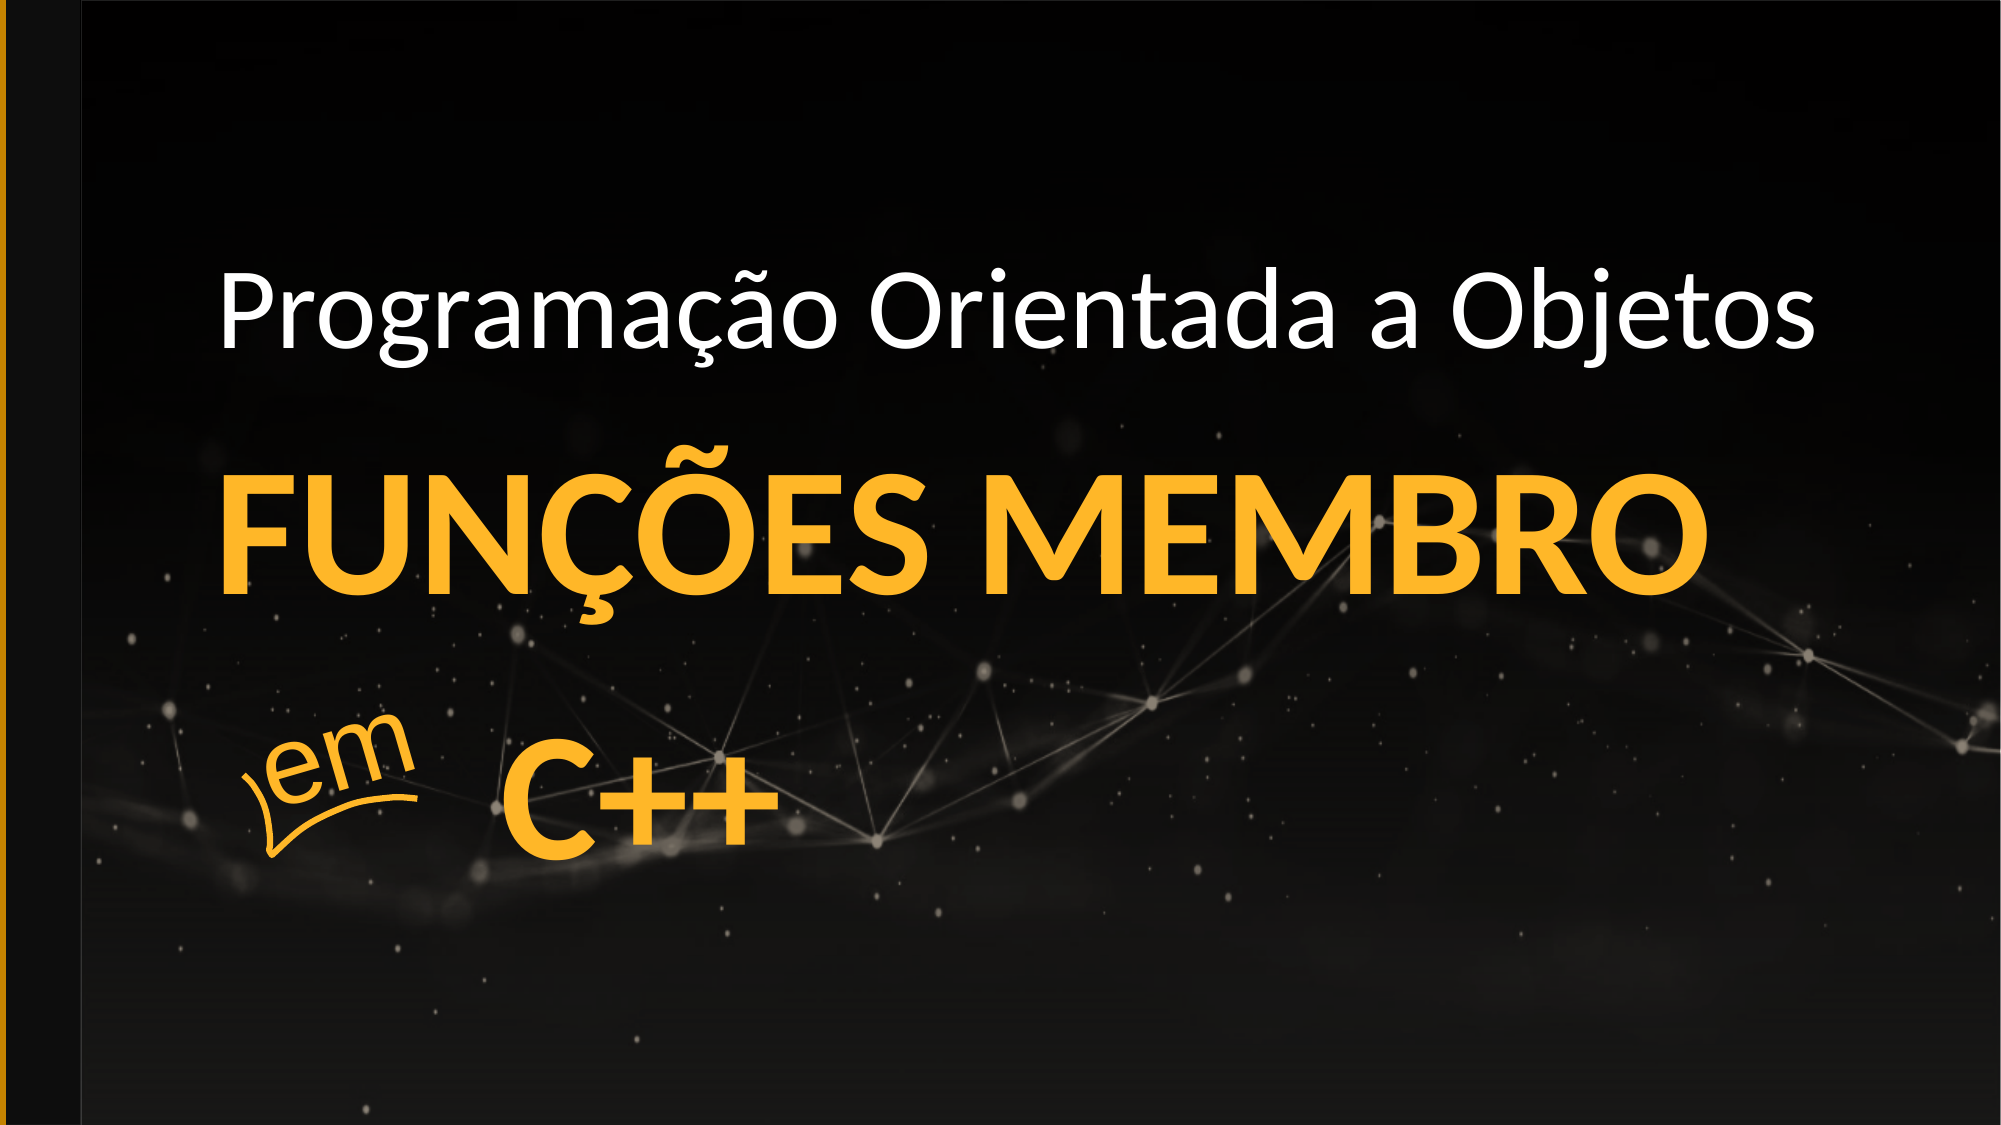

Programação Orientada a Objetos
# Funções Membro
C++
em